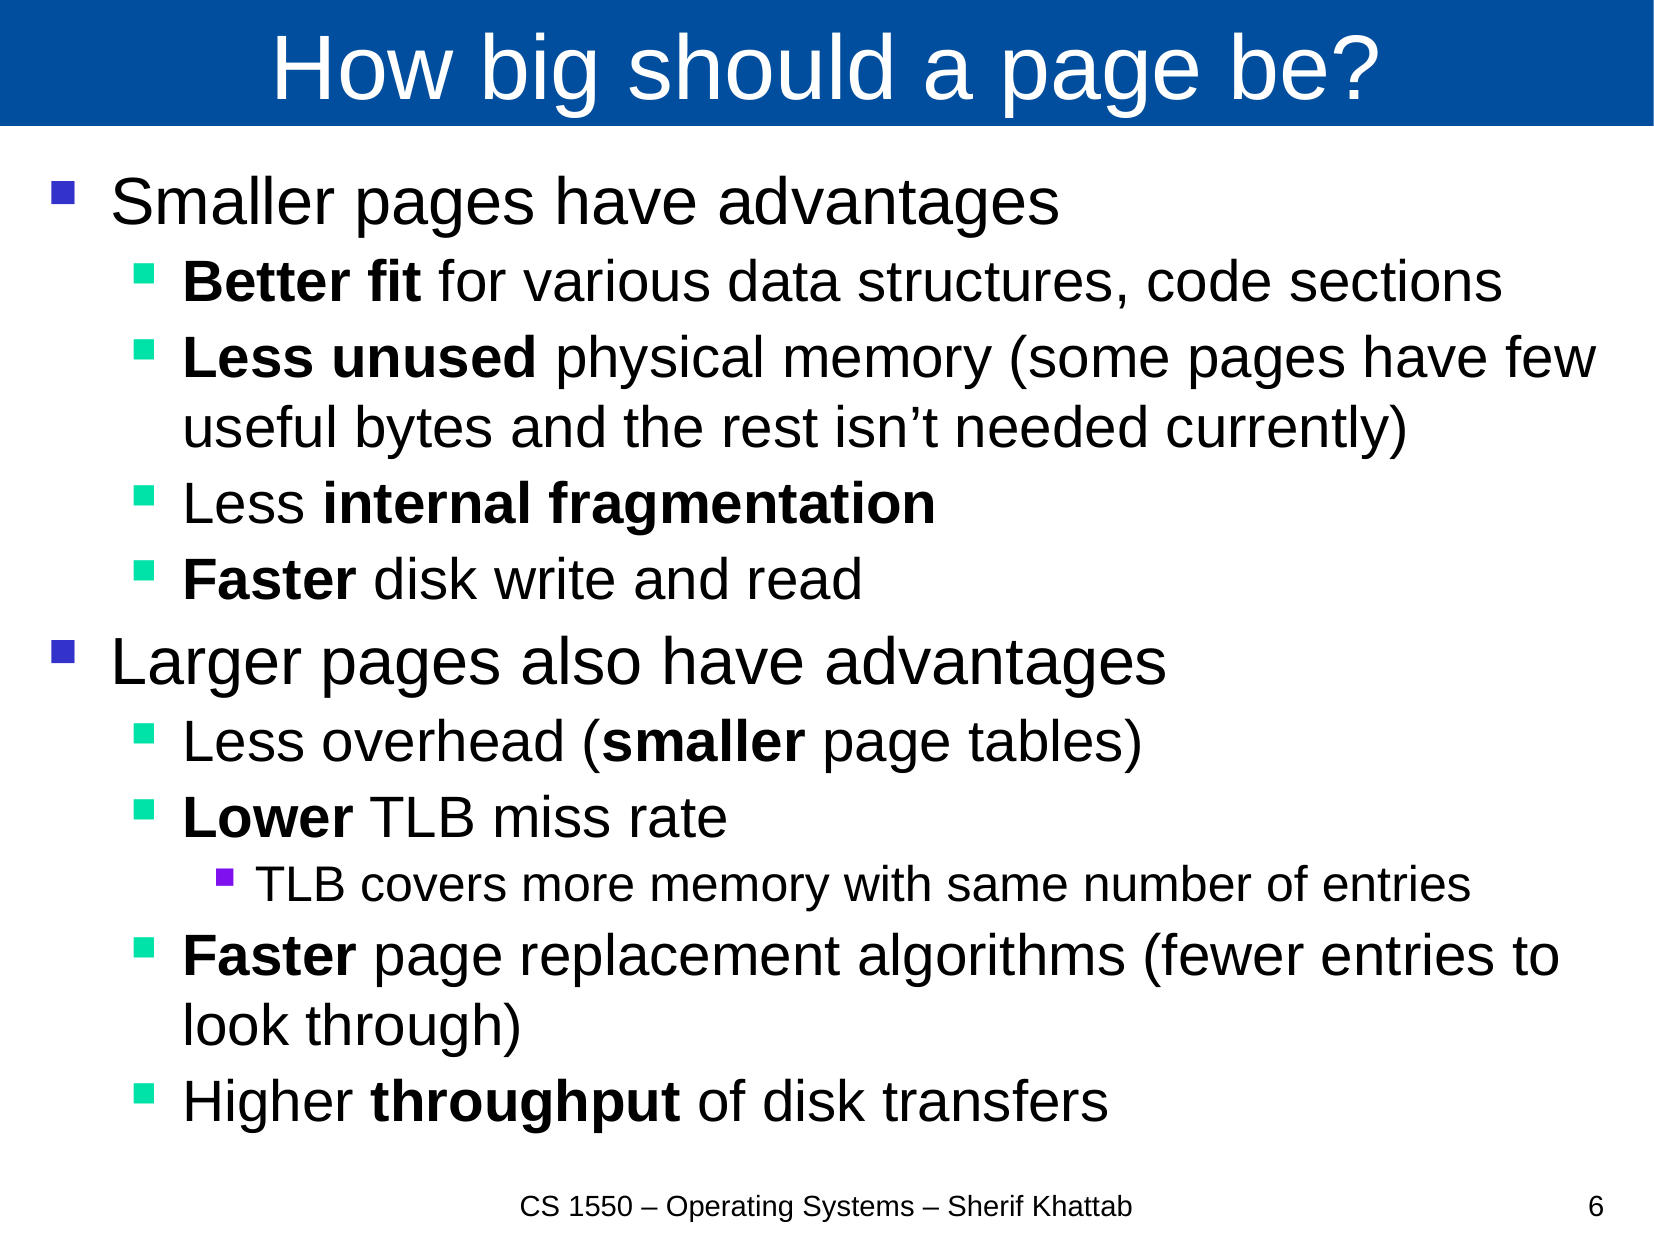

# How big should a page be?
Smaller pages have advantages
Better fit for various data structures, code sections
Less unused physical memory (some pages have few useful bytes and the rest isn’t needed currently)
Less internal fragmentation
Faster disk write and read
Larger pages also have advantages
Less overhead (smaller page tables)
Lower TLB miss rate
TLB covers more memory with same number of entries
Faster page replacement algorithms (fewer entries to look through)
Higher throughput of disk transfers
CS 1550 – Operating Systems – Sherif Khattab
6